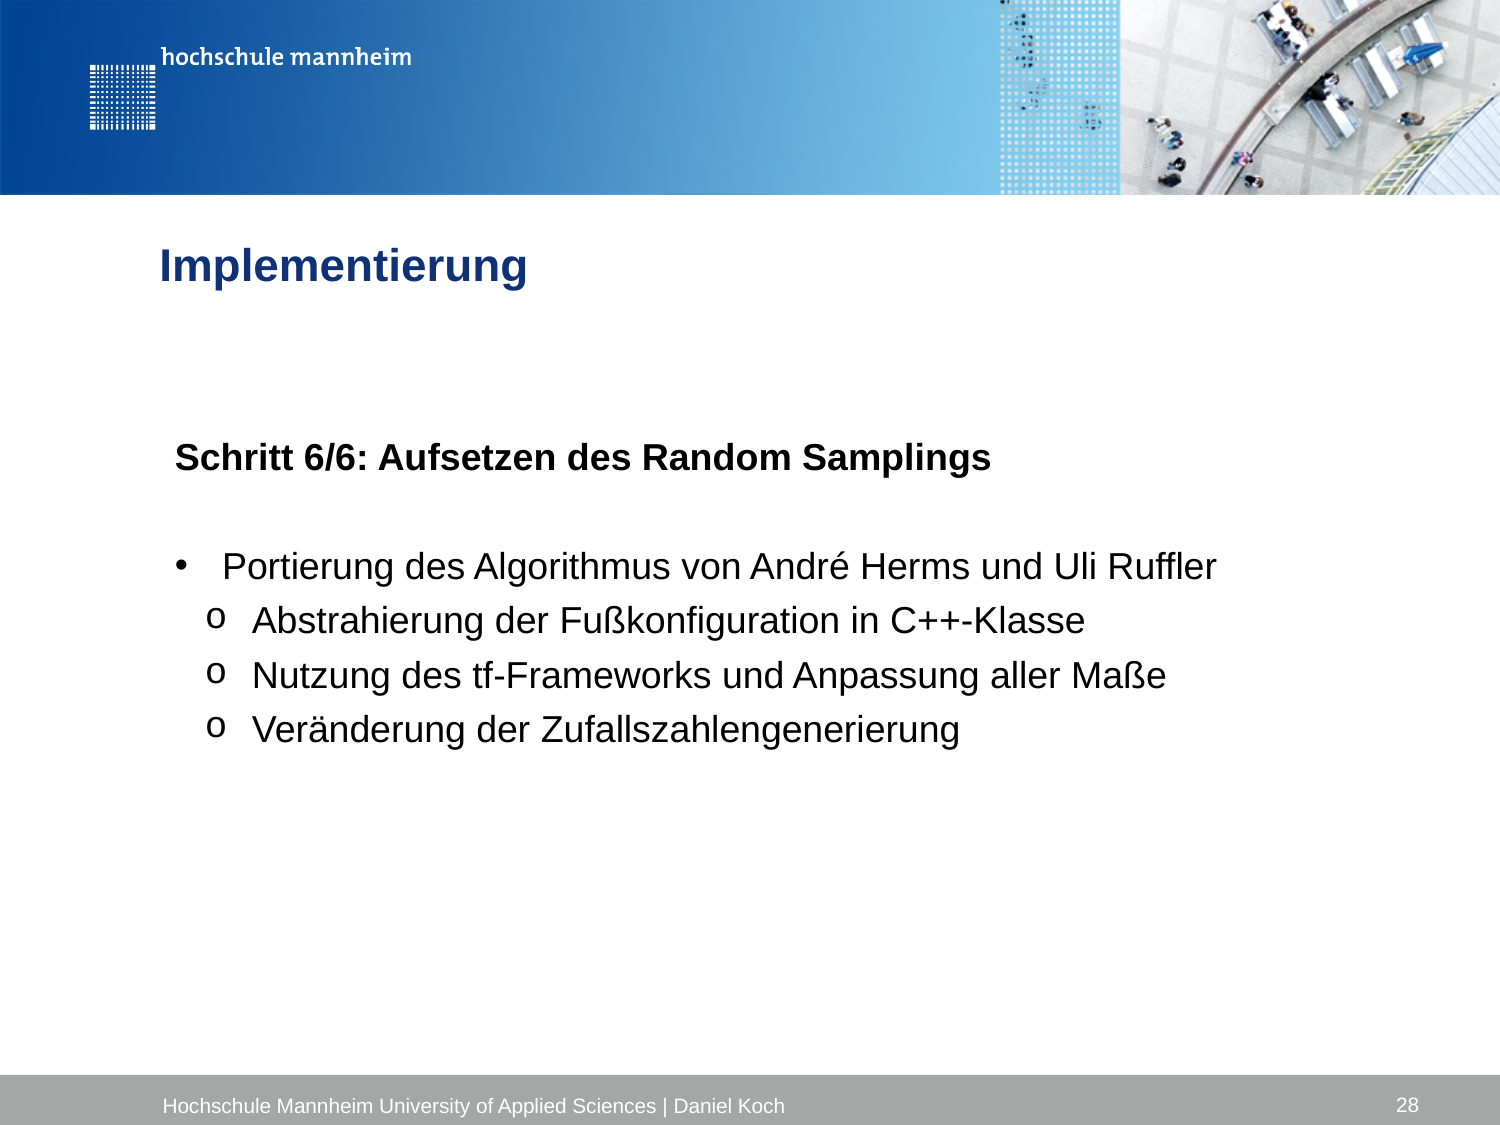

Implementierung

Schritt 6/6: Aufsetzen des Random Samplings

Portierung des Algorithmus von André Herms und Uli Ruffler
Abstrahierung der Fußkonfiguration in C++-Klasse
Nutzung des tf-Frameworks und Anpassung aller Maße
Veränderung der Zufallszahlengenerierung

28
Hochschule Mannheim University of Applied Sciences | Daniel Koch